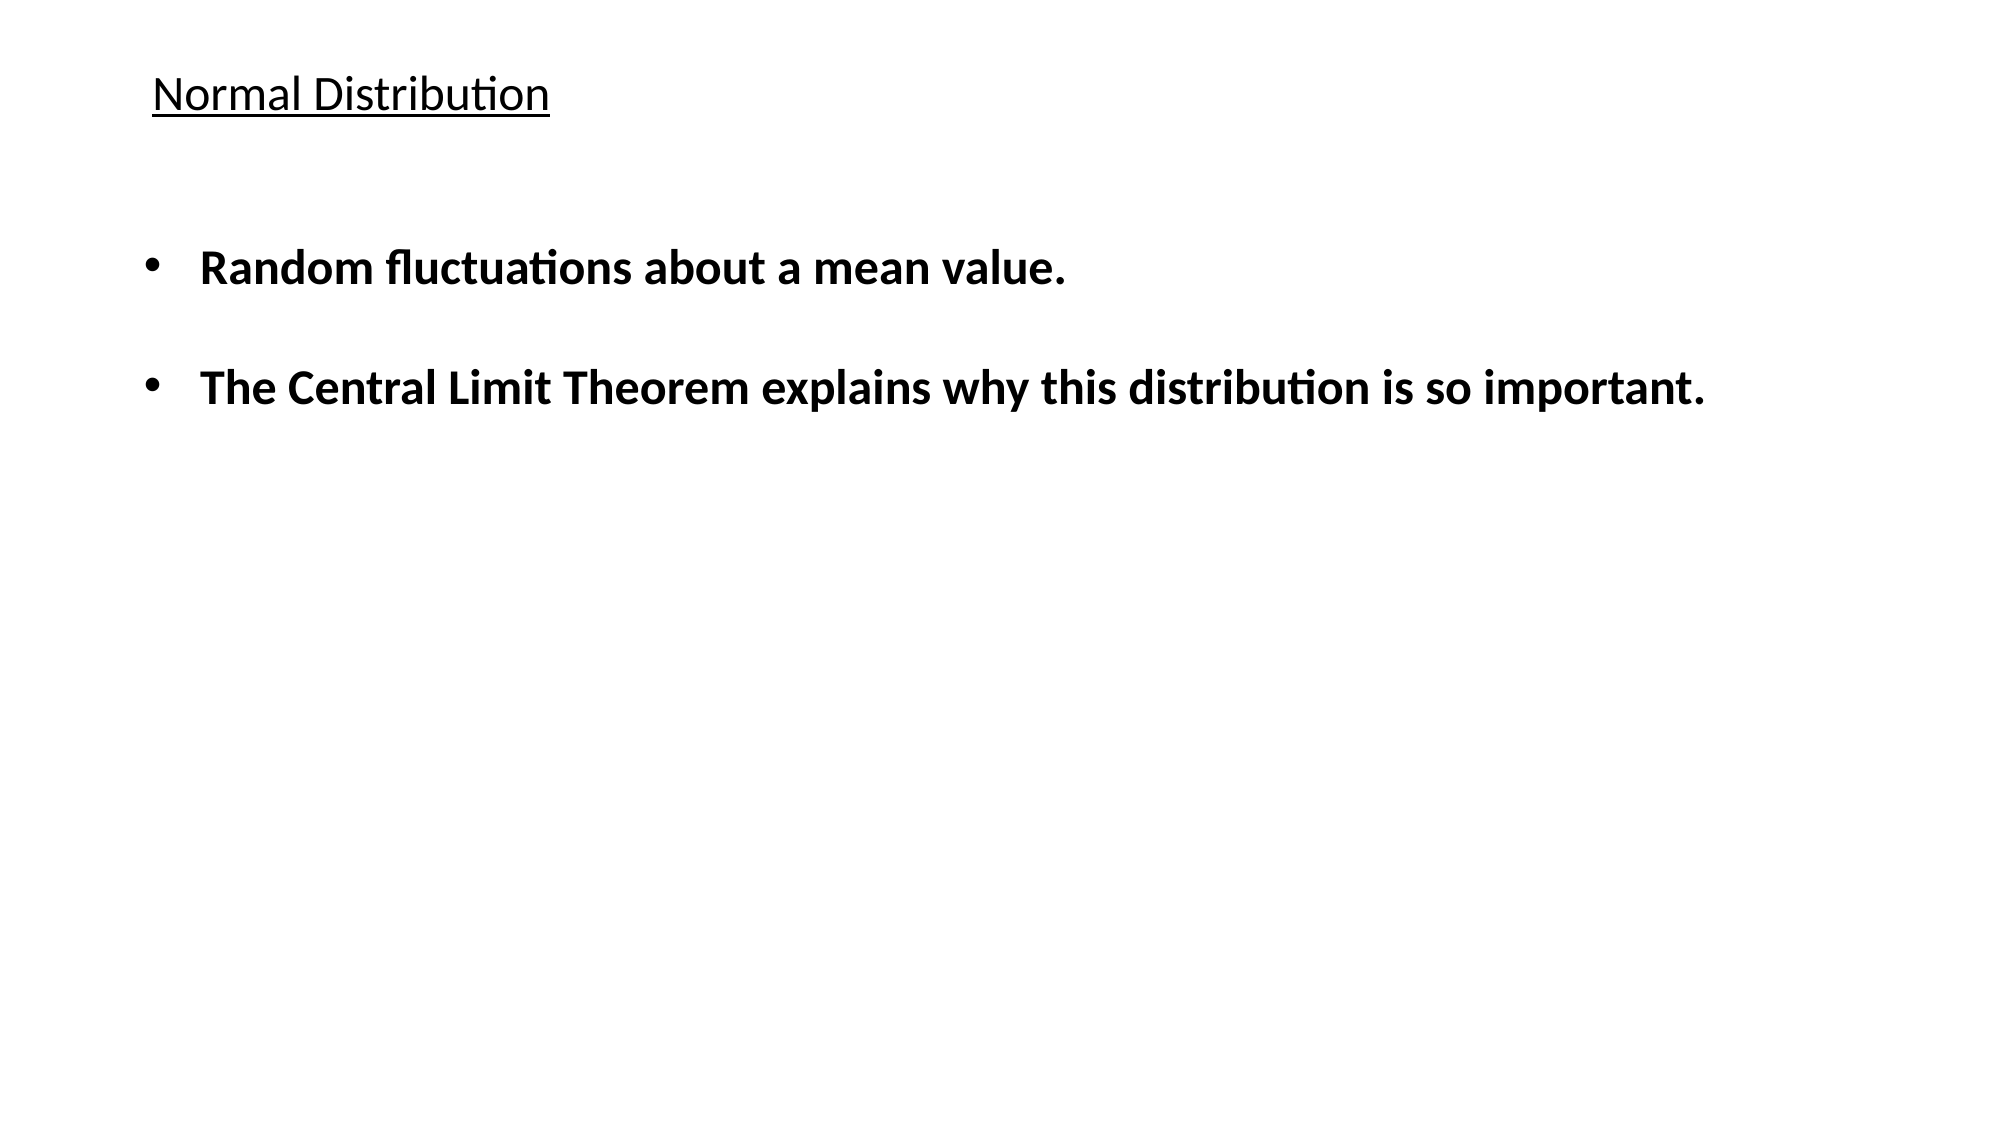

# Normal Distribution
Random fluctuations about a mean value.

The Central Limit Theorem explains why this distribution is so important.